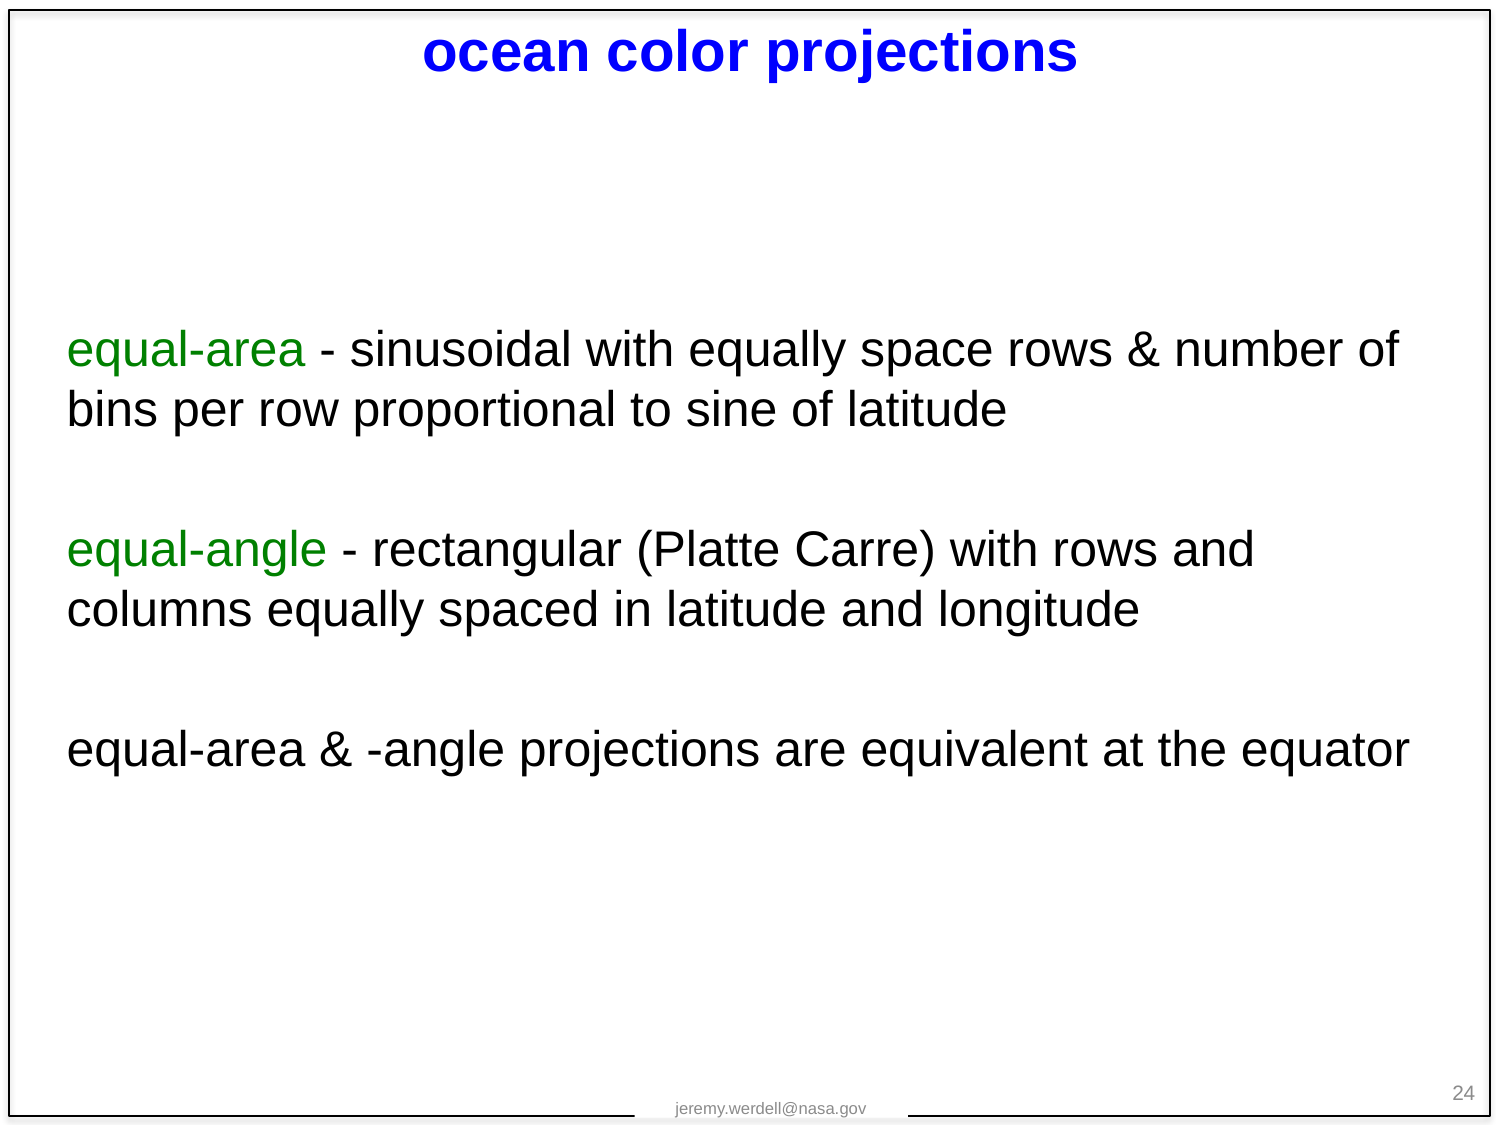

ocean color projections
equal-area - sinusoidal with equally space rows & number of bins per row proportional to sine of latitude

equal-angle - rectangular (Platte Carre) with rows and columns equally spaced in latitude and longitude

equal-area & -angle projections are equivalent at the equator
24
jeremy.werdell@nasa.gov